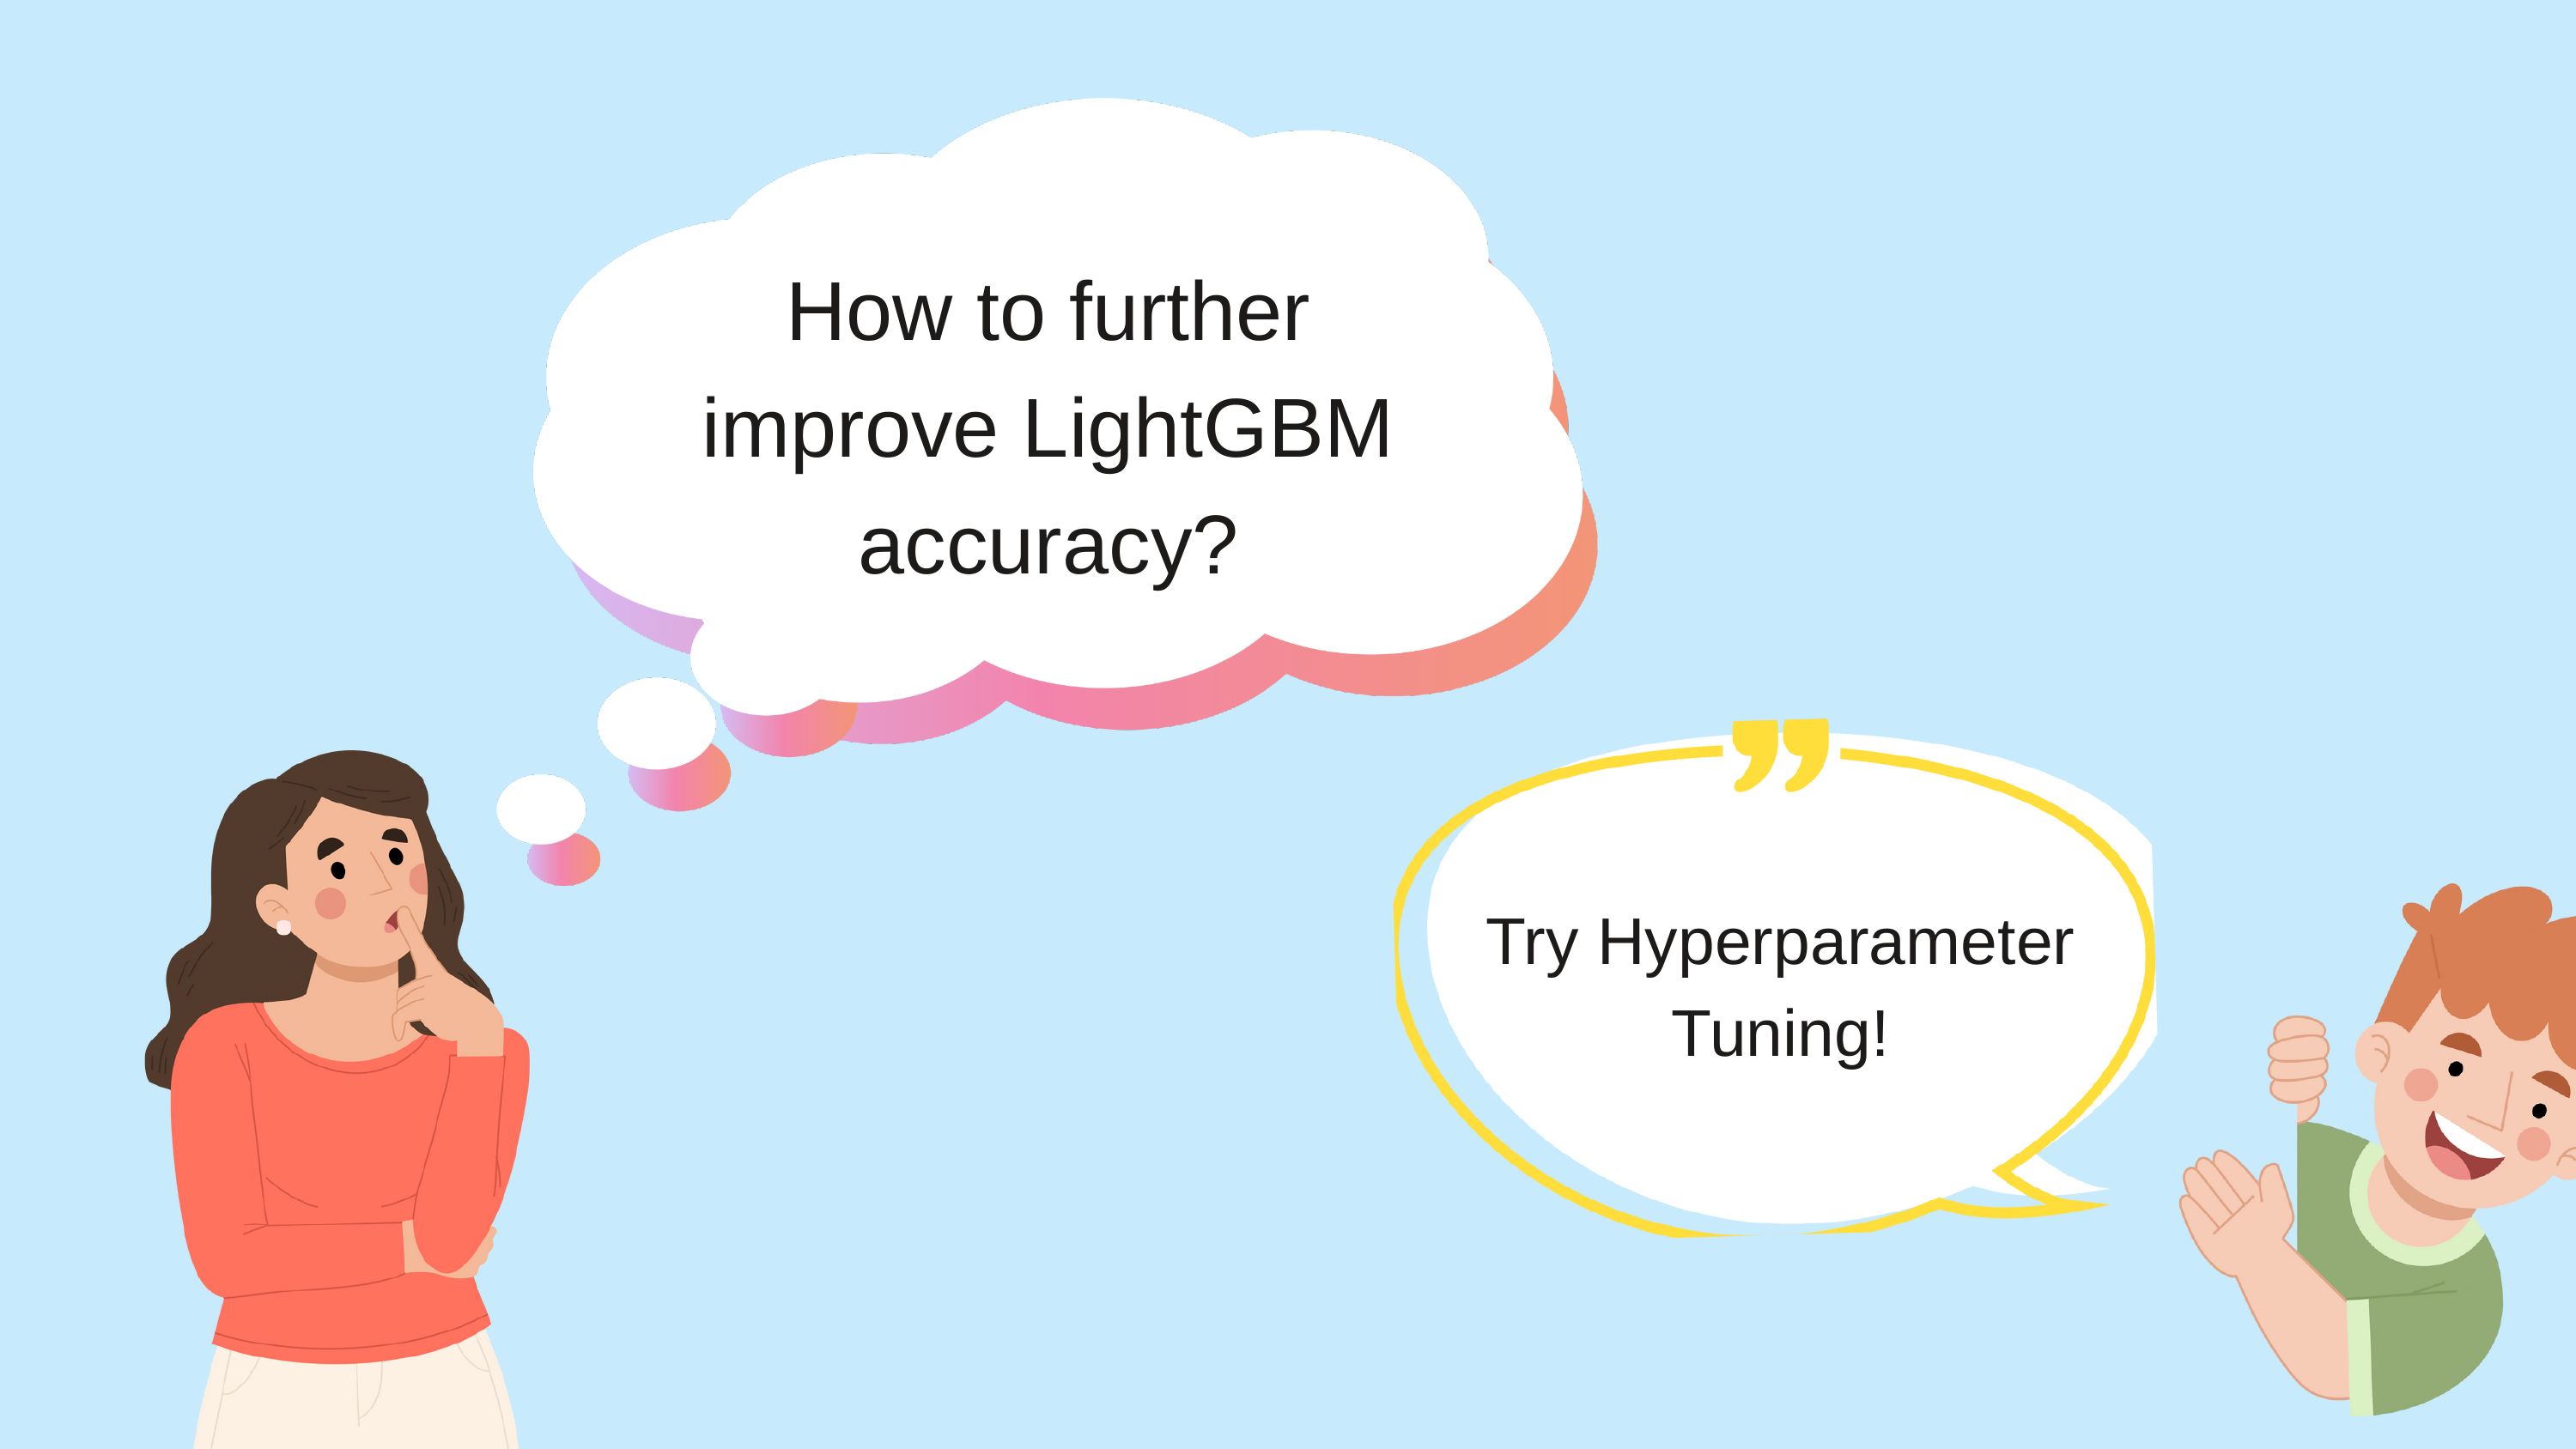

How to further improve LightGBM accuracy?

Try Hyperparameter Tuning!